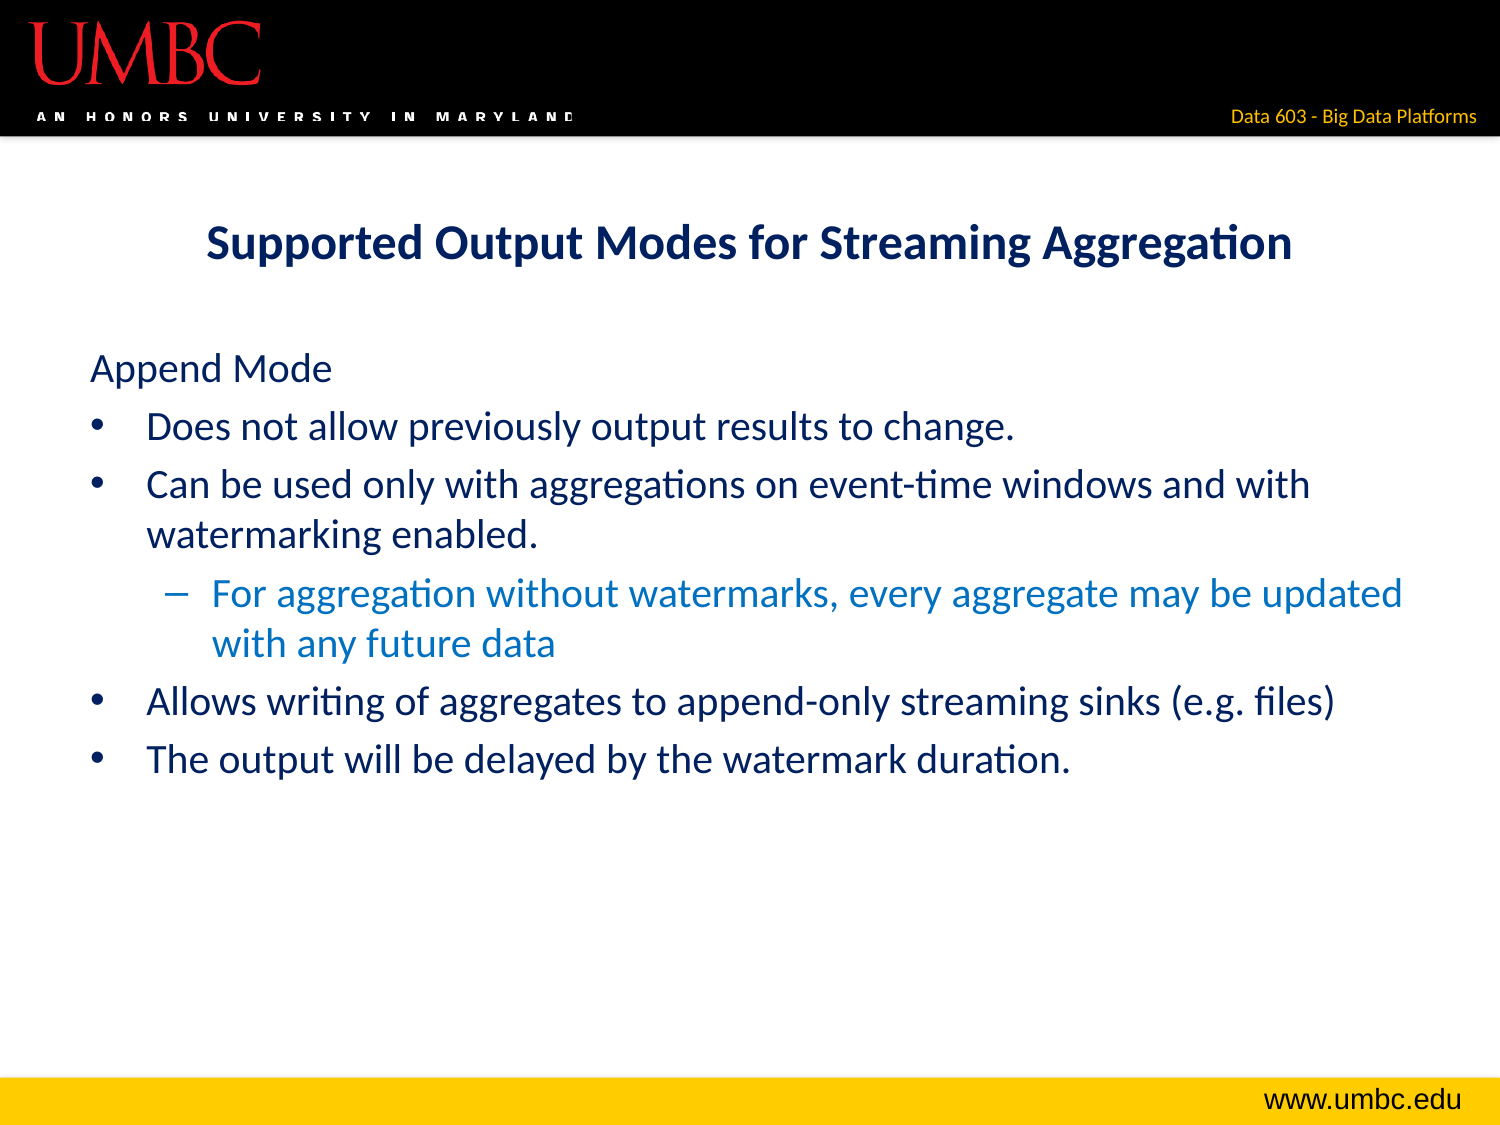

# Supported Output Modes for Streaming Aggregation
Append Mode
Does not allow previously output results to change.
Can be used only with aggregations on event-time windows and with watermarking enabled.
For aggregation without watermarks, every aggregate may be updated with any future data
Allows writing of aggregates to append-only streaming sinks (e.g. files)
The output will be delayed by the watermark duration.